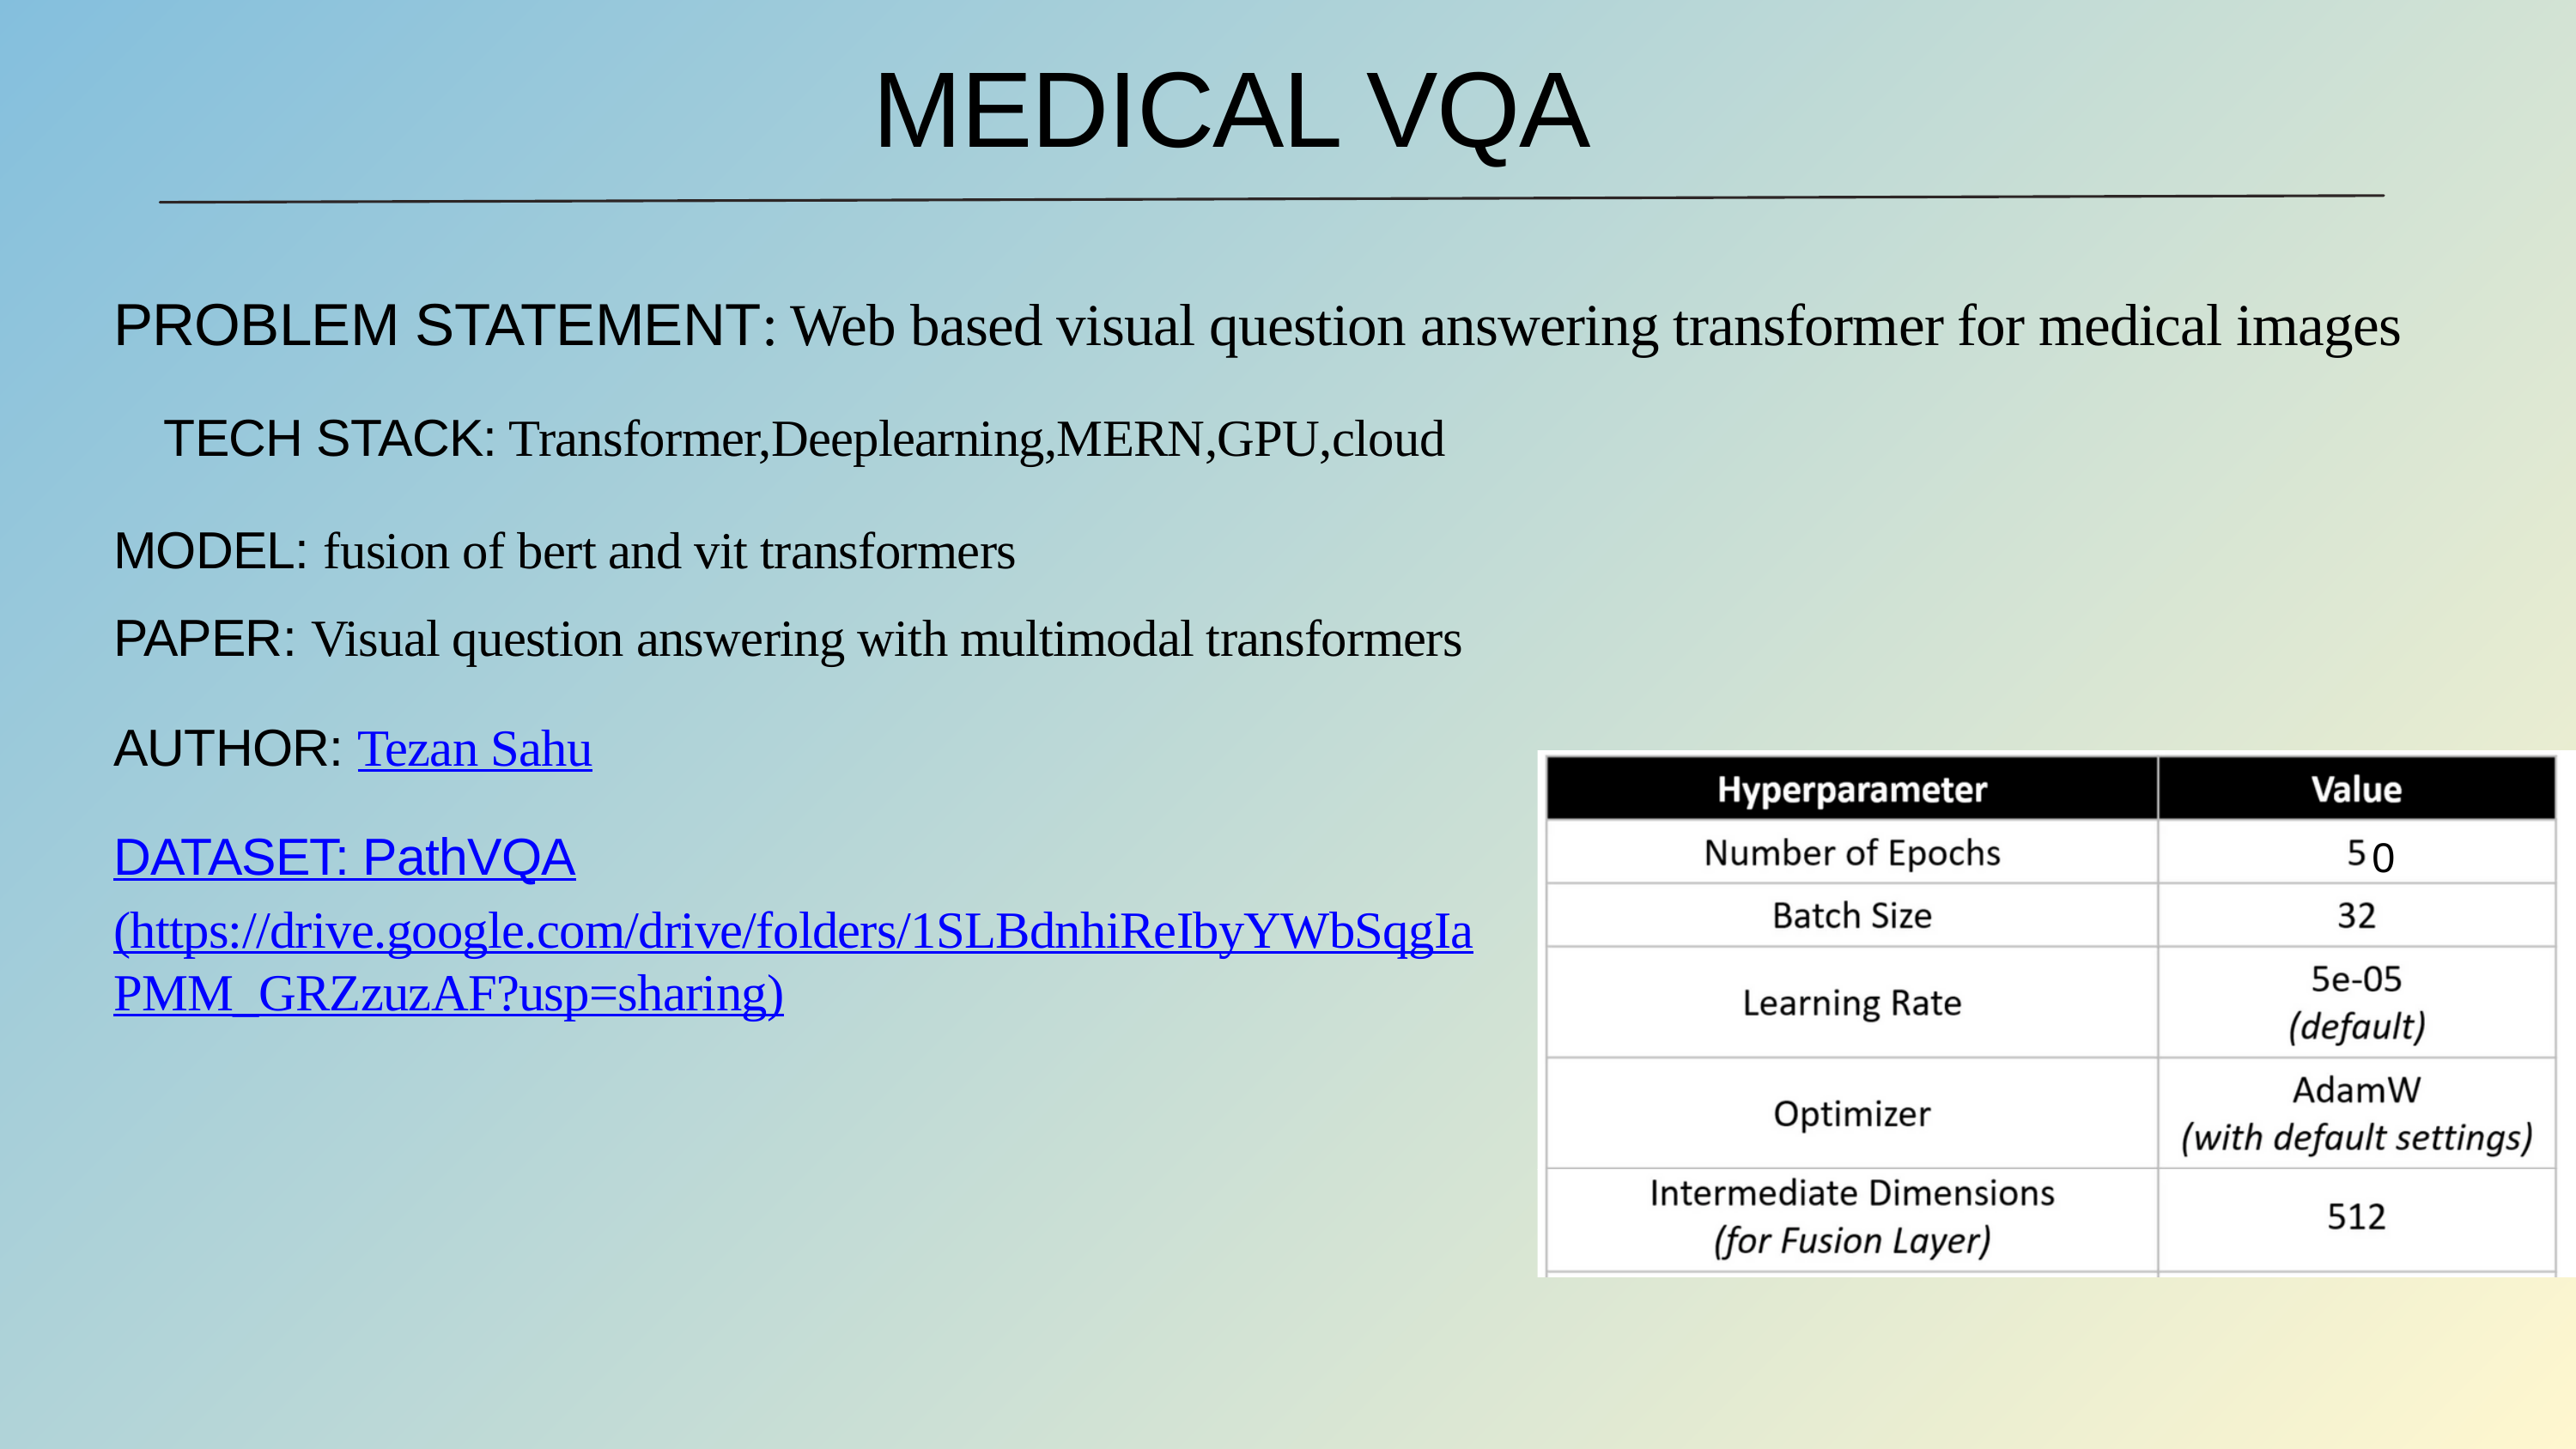

MEDICAL VQA

PROBLEM STATEMENT: Web based visual question answering transformer for medical images
TECH STACK: Transformer,Deeplearning,MERN,GPU,cloud
MODEL: fusion of bert and vit transformers
PAPER: Visual question answering with multimodal transformers
AUTHOR: Tezan Sahu

DATASET: PathVQA
(https://drive.google.com/drive/folders/1SLBdnhiReIbyYWbSqgIaPMM_GRZzuzAF?usp=sharing)
0